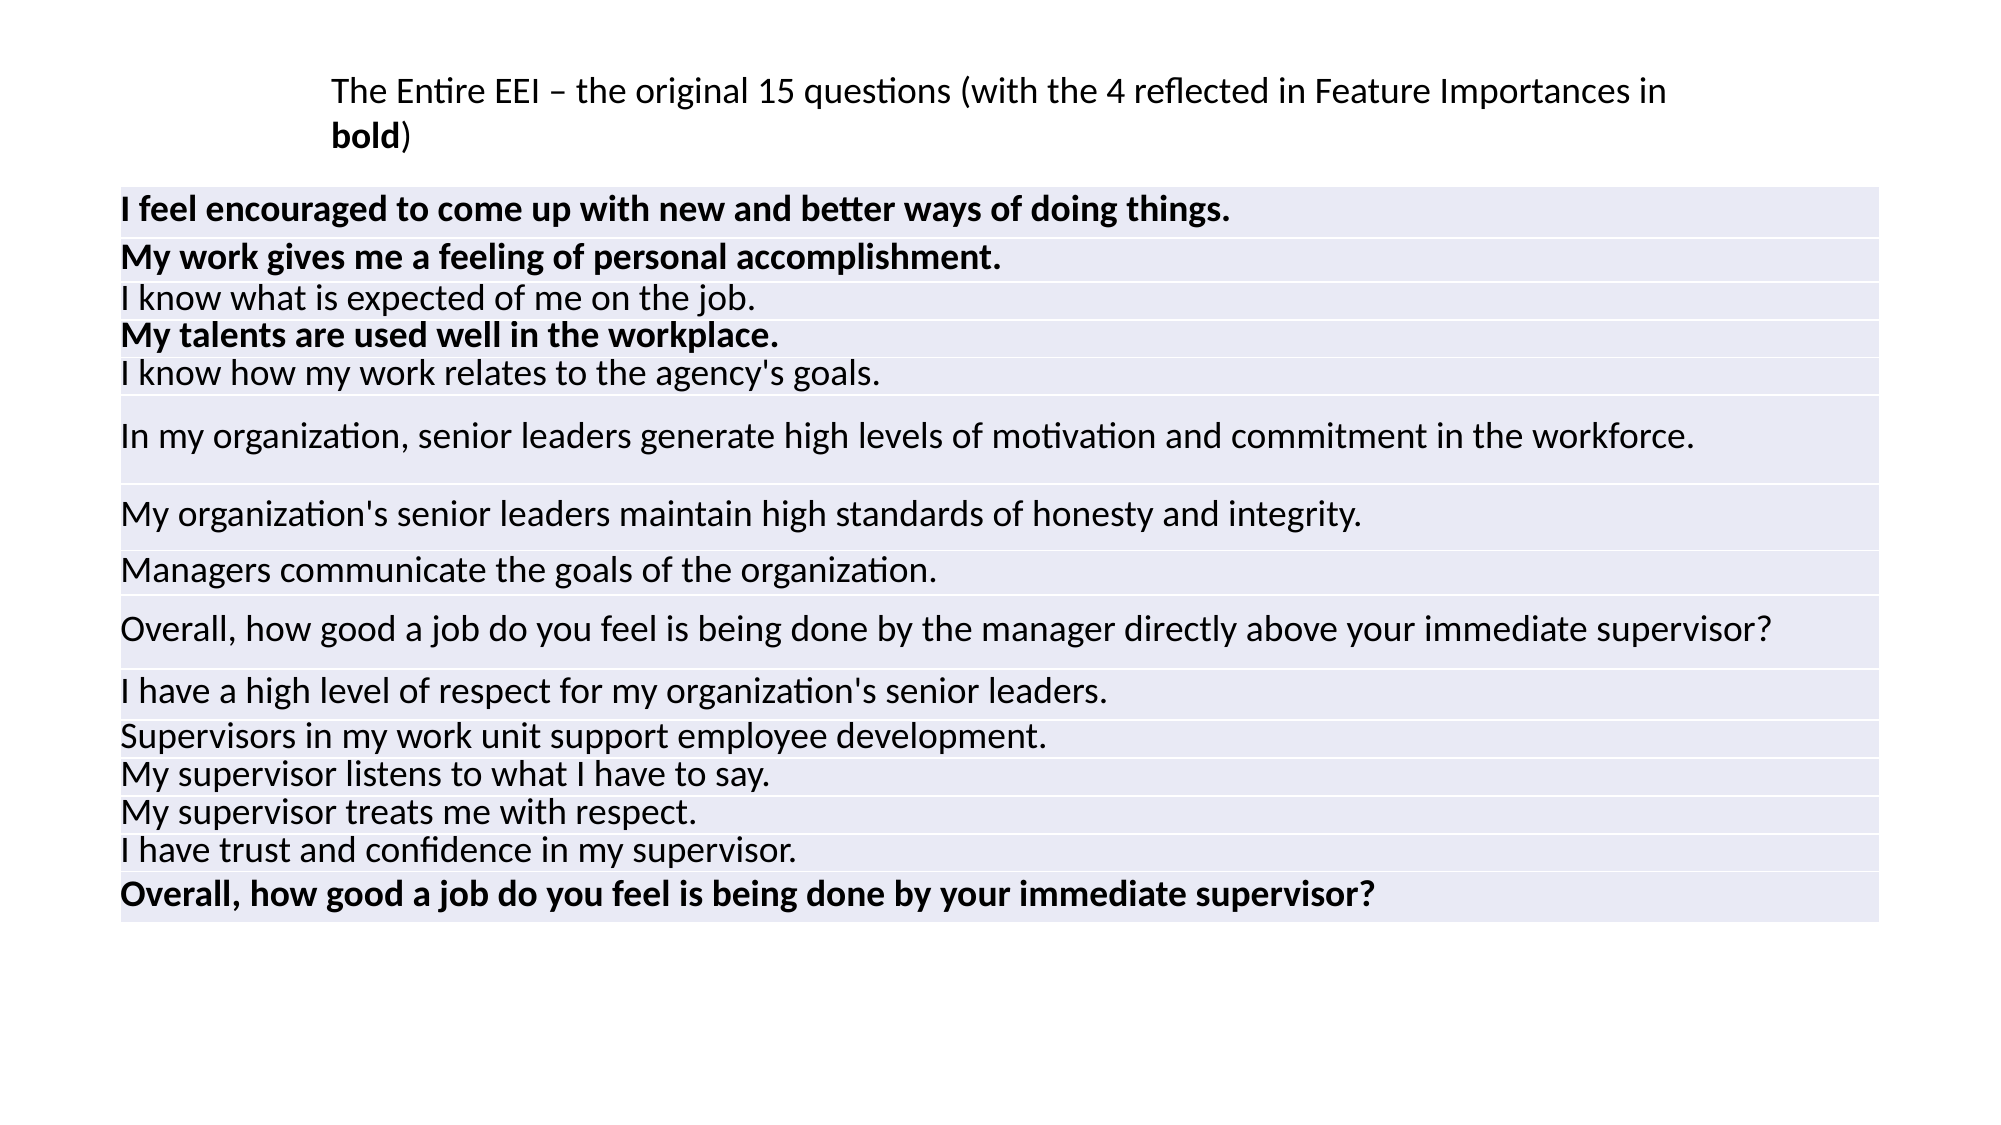

The Entire EEI – the original 15 questions (with the 4 reflected in Feature Importances in bold)
| I feel encouraged to come up with new and better ways of doing things. |
| --- |
| My work gives me a feeling of personal accomplishment. |
| I know what is expected of me on the job. |
| My talents are used well in the workplace. |
| I know how my work relates to the agency's goals. |
| In my organization, senior leaders generate high levels of motivation and commitment in the workforce. |
| My organization's senior leaders maintain high standards of honesty and integrity. |
| Managers communicate the goals of the organization. |
| Overall, how good a job do you feel is being done by the manager directly above your immediate supervisor? |
| I have a high level of respect for my organization's senior leaders. |
| Supervisors in my work unit support employee development. |
| My supervisor listens to what I have to say. |
| My supervisor treats me with respect. |
| I have trust and confidence in my supervisor. |
| Overall, how good a job do you feel is being done by your immediate supervisor? |